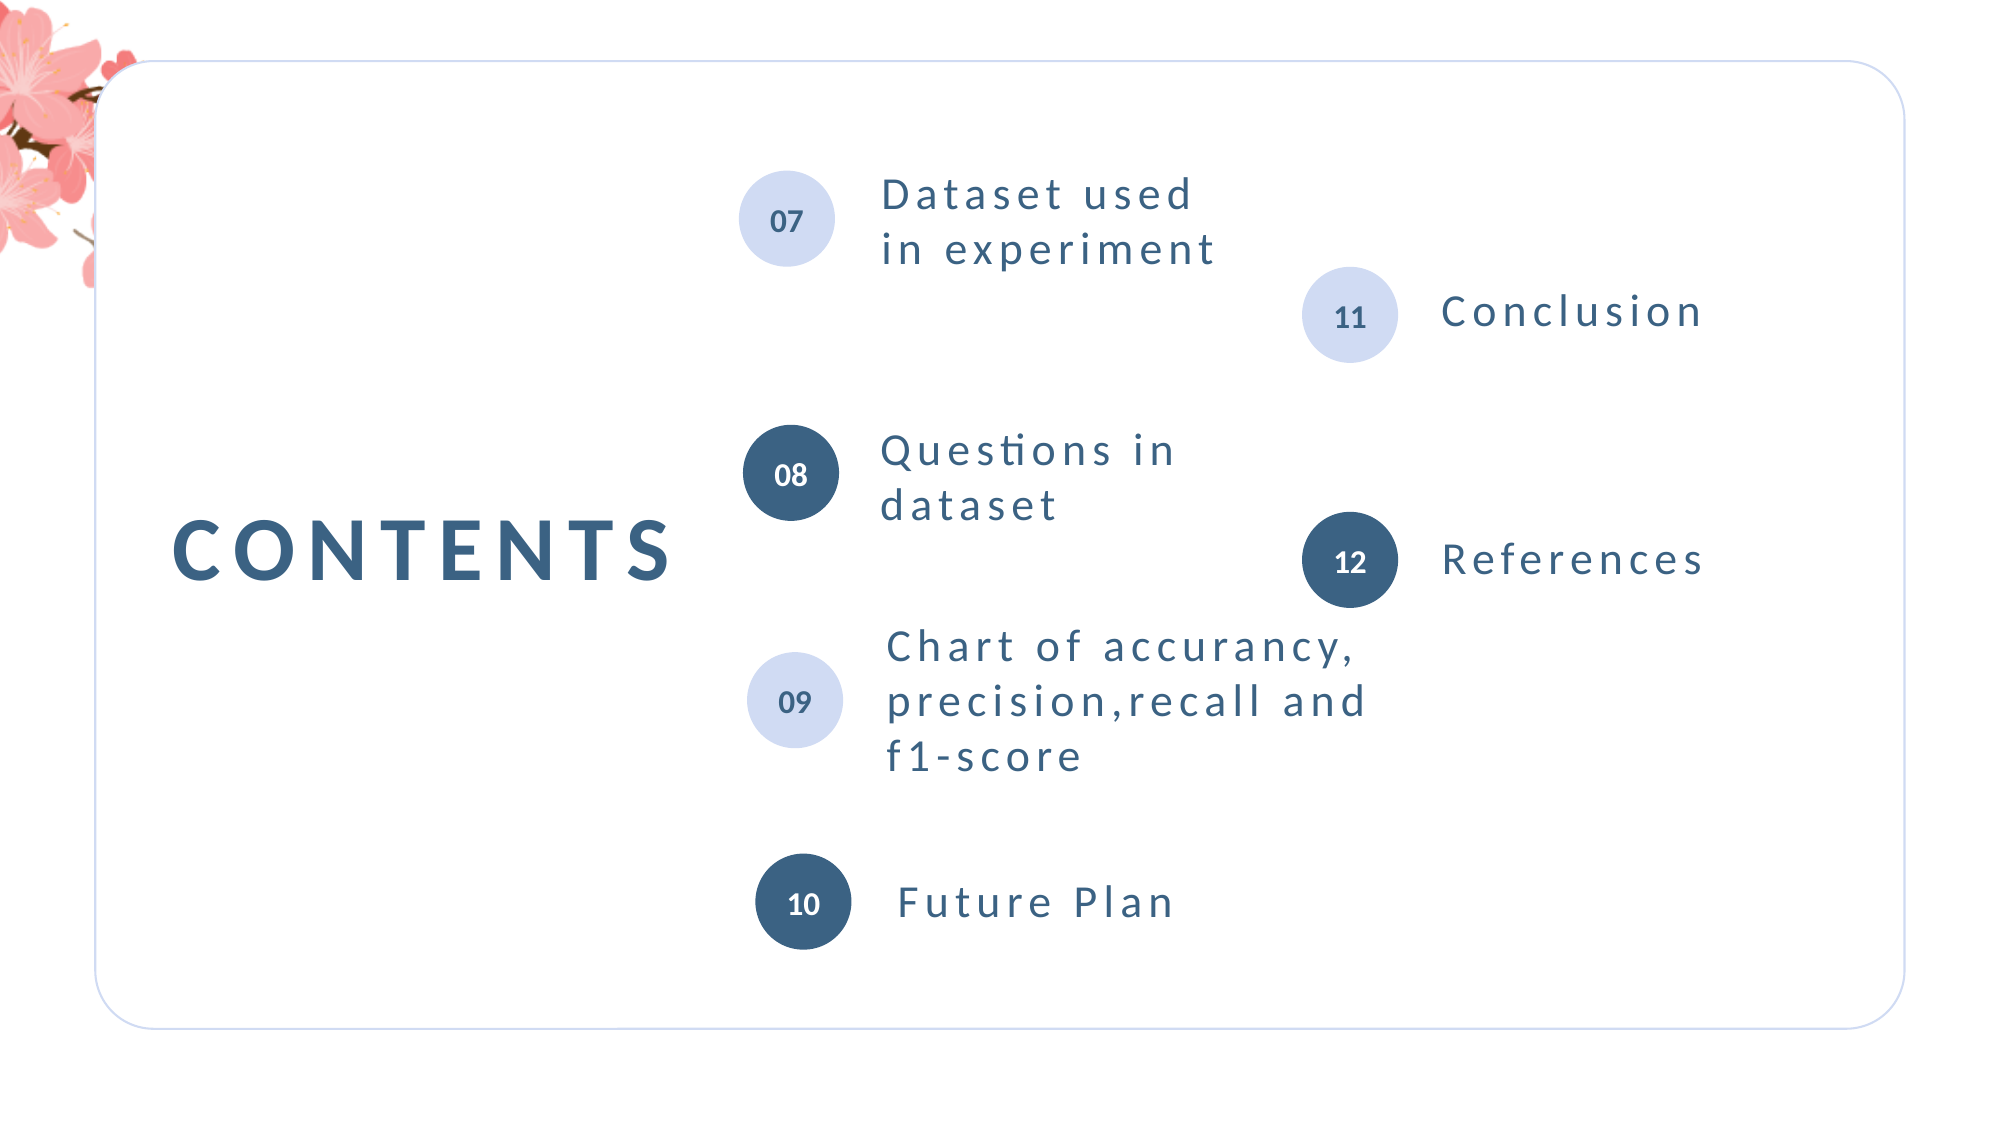

Dataset used
in experiment
07

11
Conclusion

Questions in
dataset

08
CONTENTS
12
References

Chart of accurancy,
precision,recall and
f1-score
09

10
Future Plan